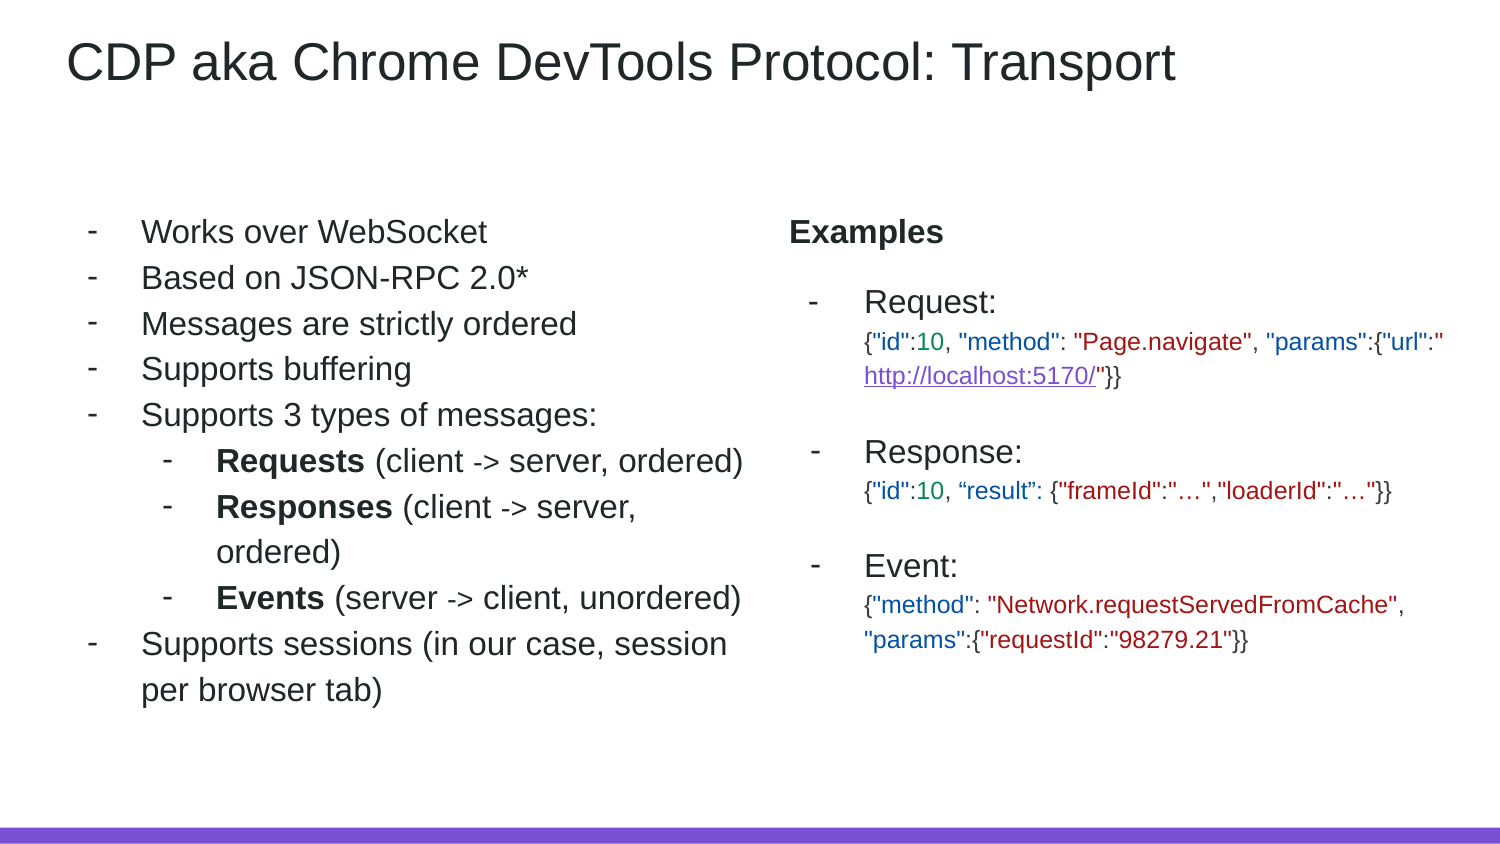

# CDP aka Chrome DevTools Protocol: Transport
Works over WebSocket
Based on JSON-RPC 2.0*
Messages are strictly ordered
Supports buffering
Supports 3 types of messages:
Requests (client -> server, ordered)
Responses (client -> server, ordered)
Events (server -> client, unordered)
Supports sessions (in our case, session per browser tab)
Examples
Request:
{"id":10, "method": "Page.navigate", "params":{"url":"http://localhost:5170/"}}
Response:
{"id":10, “result”: {"frameId":"…","loaderId":"…"}}
Event:
{"method": "Network.requestServedFromCache", "params":{"requestId":"98279.21"}}